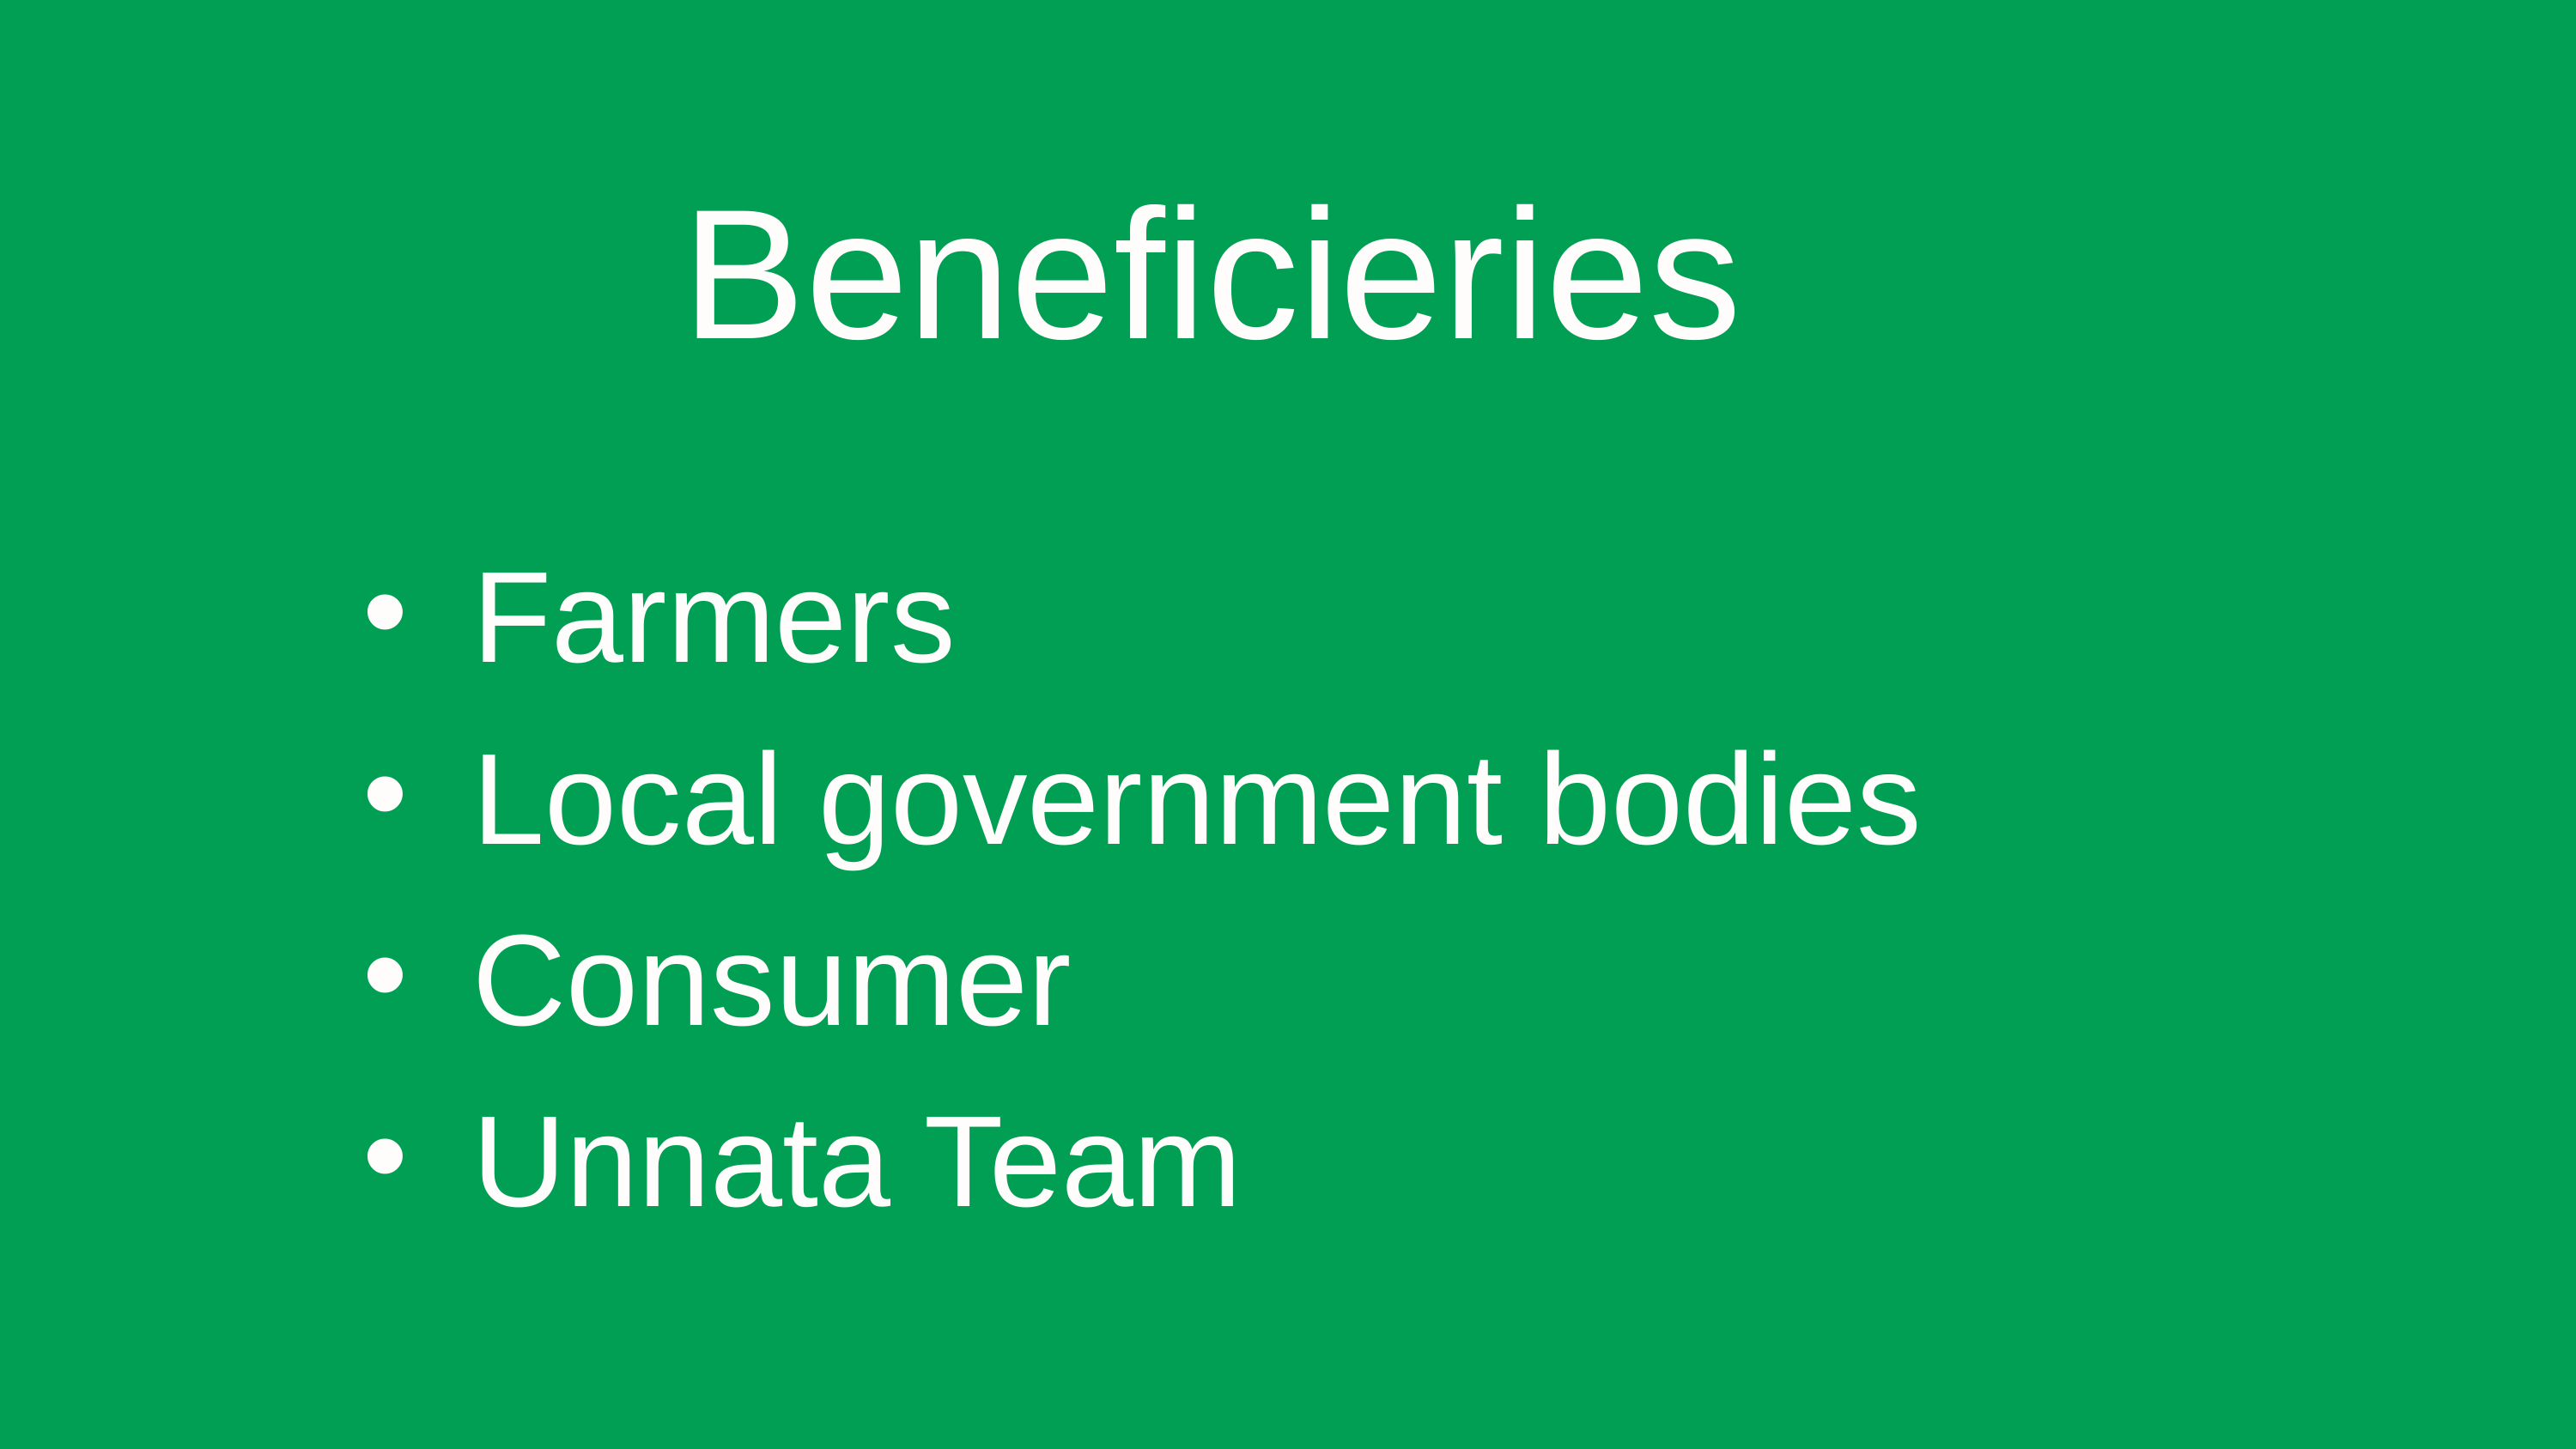

Beneficieries
Farmers
Local government bodies
Consumer
Unnata Team